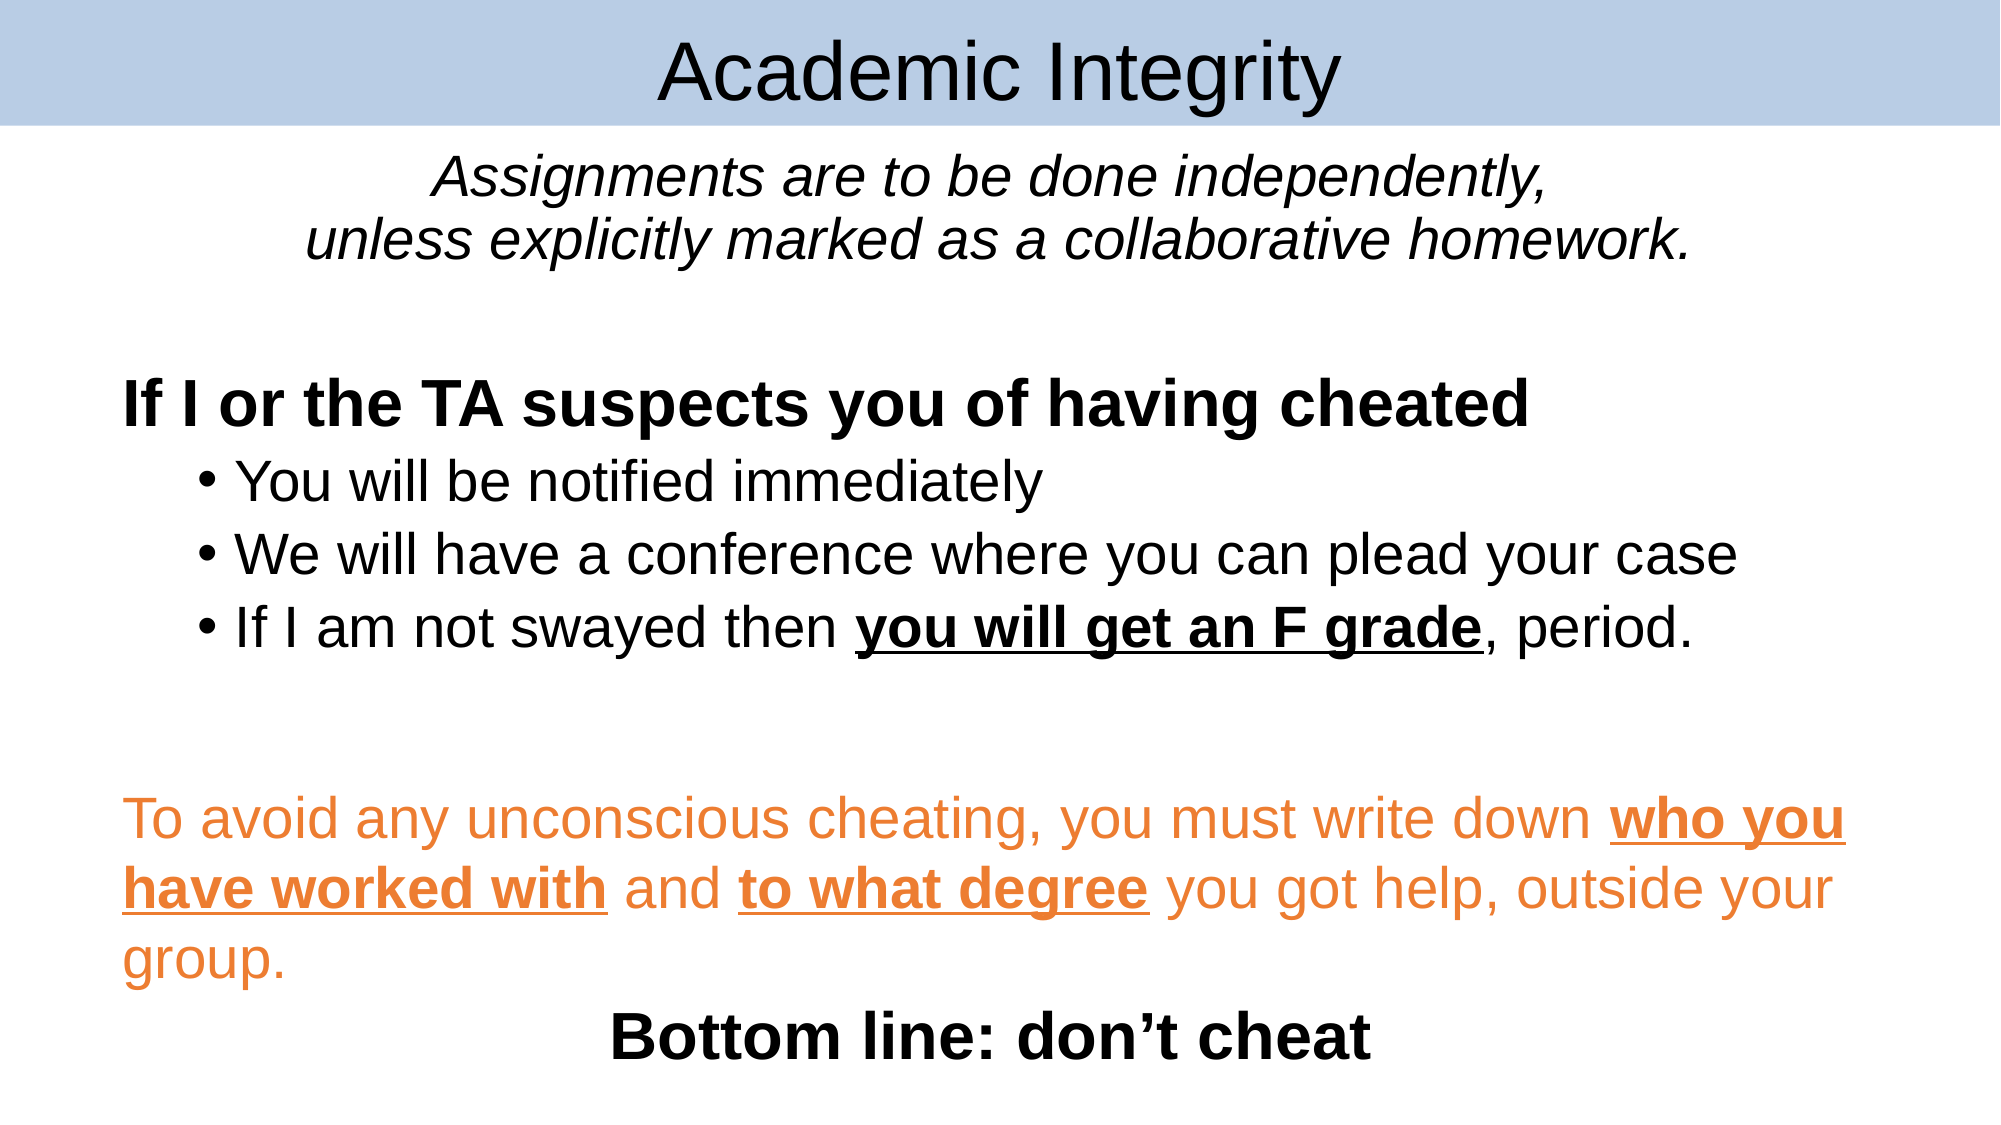

# Academic Integrity
Assignments are to be done independently,
unless explicitly marked as a collaborative homework.
If I or the TA suspects you of having cheated
You will be notified immediately
We will have a conference where you can plead your case
If I am not swayed then you will get an F grade, period.

To avoid any unconscious cheating, you must write down who you have worked with and to what degree you got help, outside your group.
Bottom line: don’t cheat